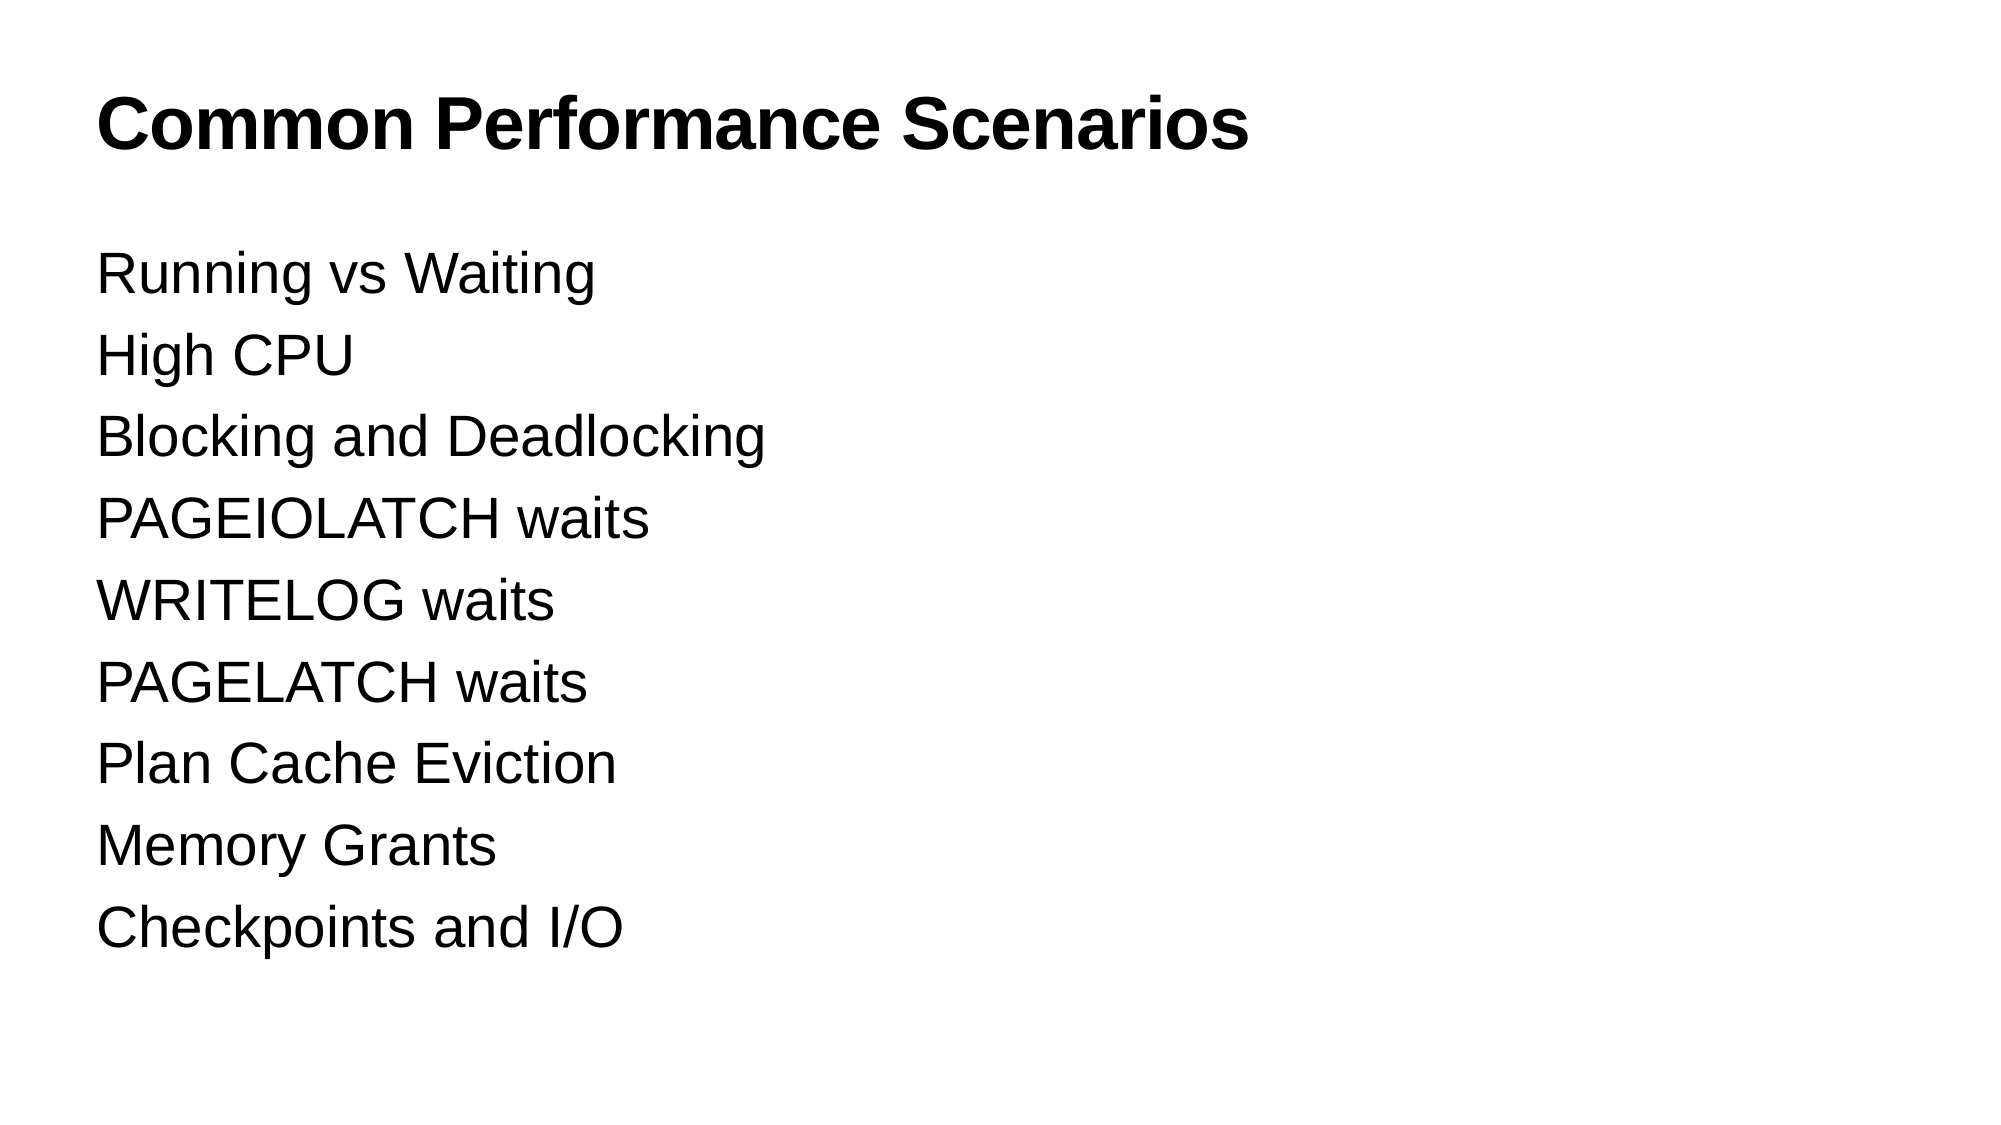

# Common Performance Scenarios
Running vs Waiting
High CPU
Blocking and Deadlocking
PAGEIOLATCH waits
WRITELOG waits
PAGELATCH waits
Plan Cache Eviction
Memory Grants
Checkpoints and I/O